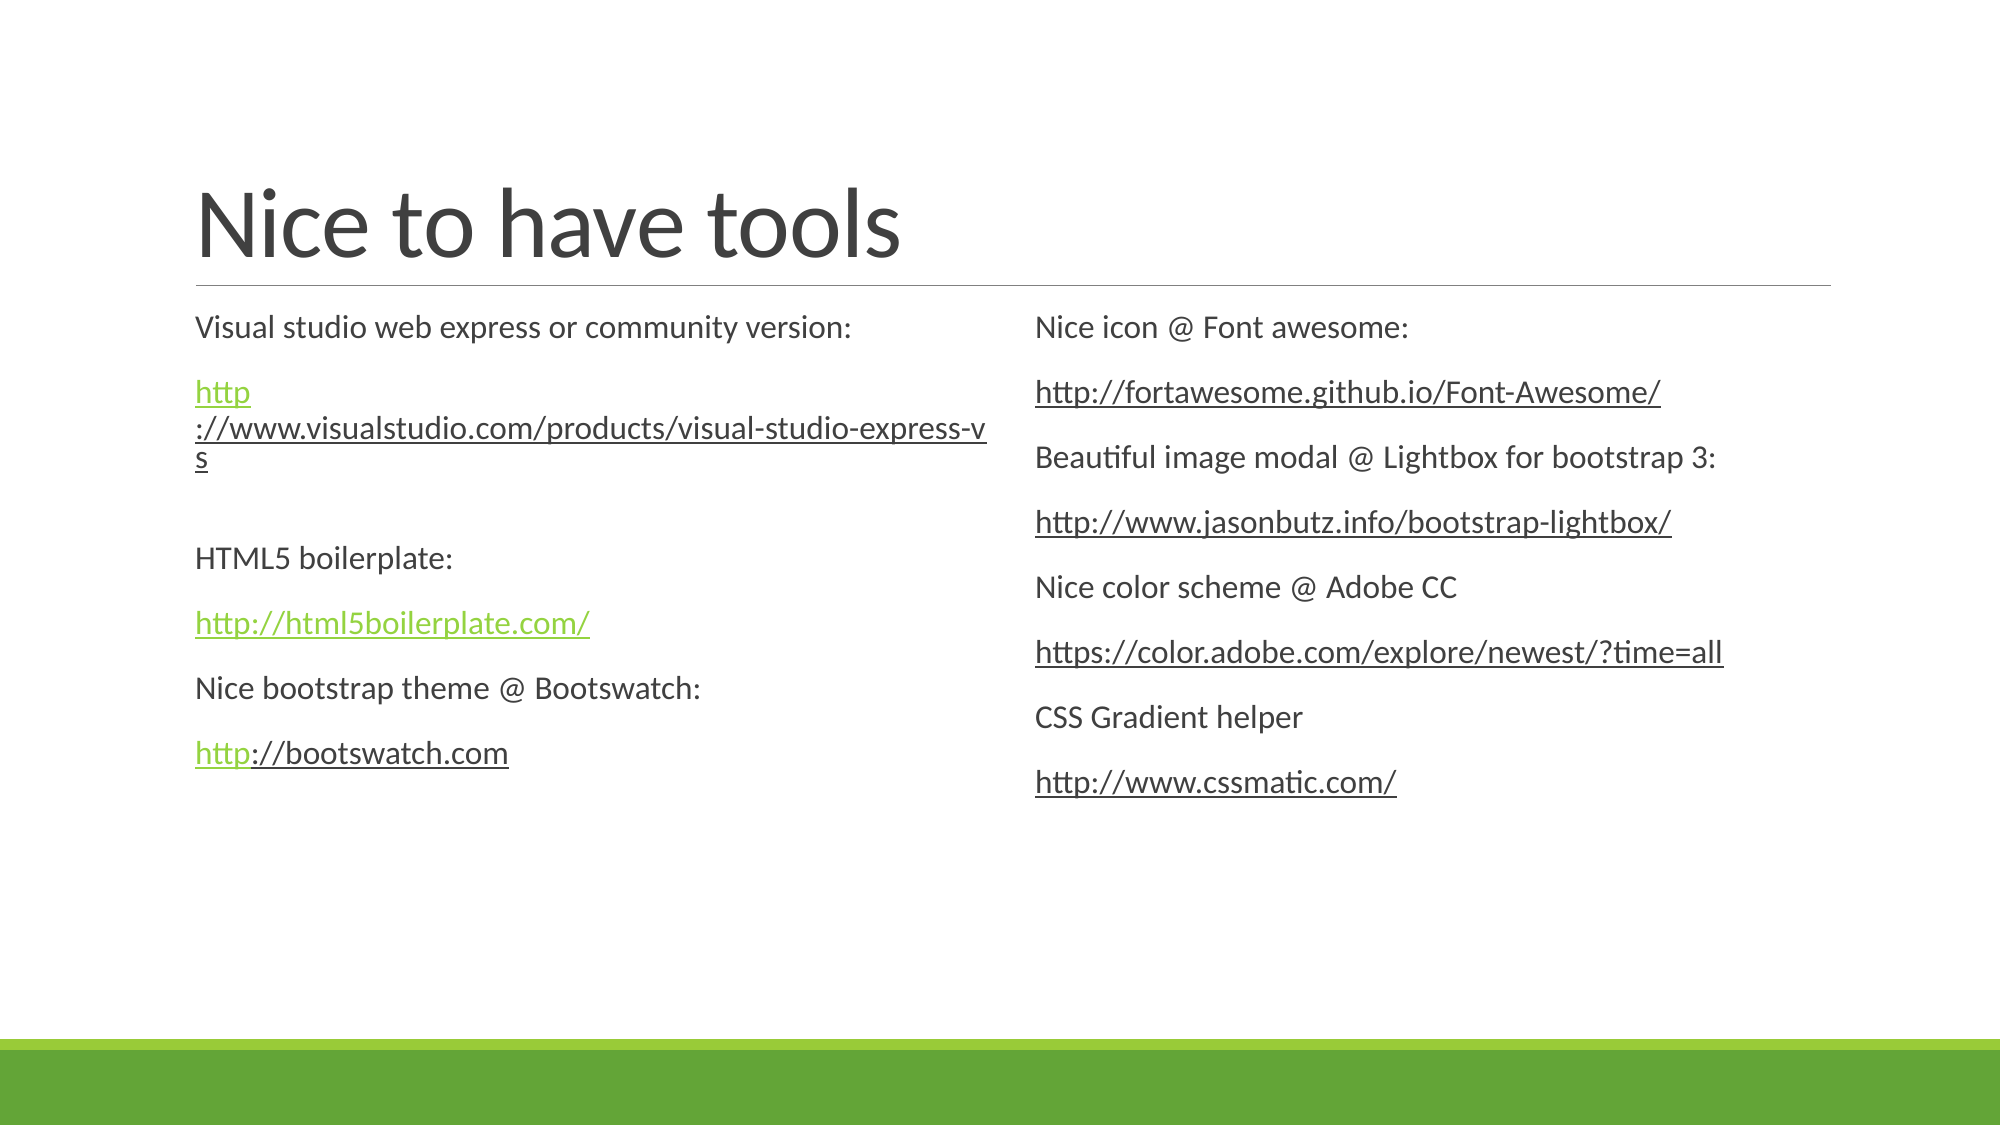

# Nice to have tools
Visual studio web express or community version:
http://www.visualstudio.com/products/visual-studio-express-vs
HTML5 boilerplate:
http://html5boilerplate.com/
Nice bootstrap theme @ Bootswatch:
http://bootswatch.com
Nice icon @ Font awesome:
http://fortawesome.github.io/Font-Awesome/
Beautiful image modal @ Lightbox for bootstrap 3:
http://www.jasonbutz.info/bootstrap-lightbox/
Nice color scheme @ Adobe CC
https://color.adobe.com/explore/newest/?time=all
CSS Gradient helper
http://www.cssmatic.com/